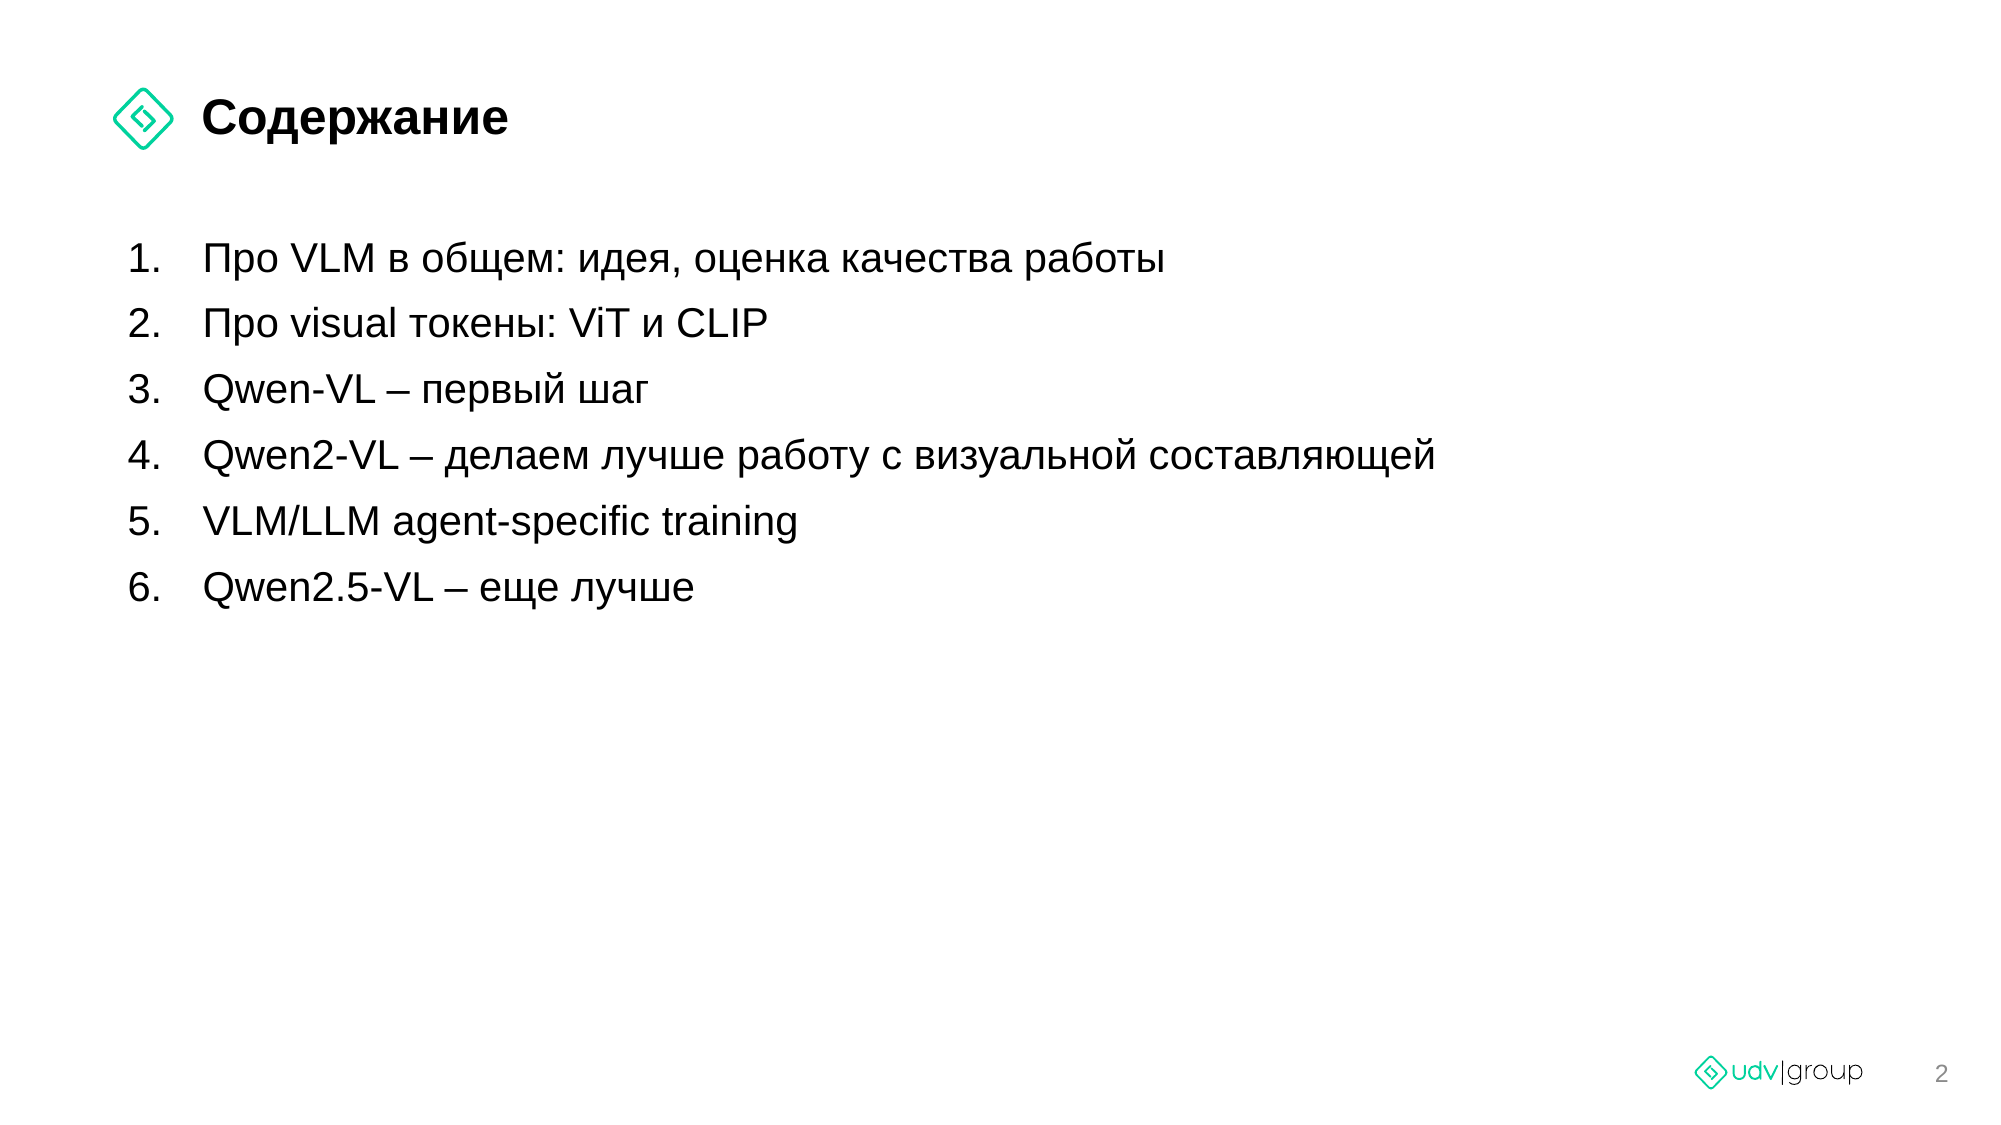

# Содержание
Про VLM в общем: идея, оценка качества работы
Про visual токены: ViT и CLIP
Qwen-VL – первый шаг
Qwen2-VL – делаем лучше работу с визуальной составляющей
VLM/LLM agent-specific training
Qwen2.5-VL – еще лучше

2